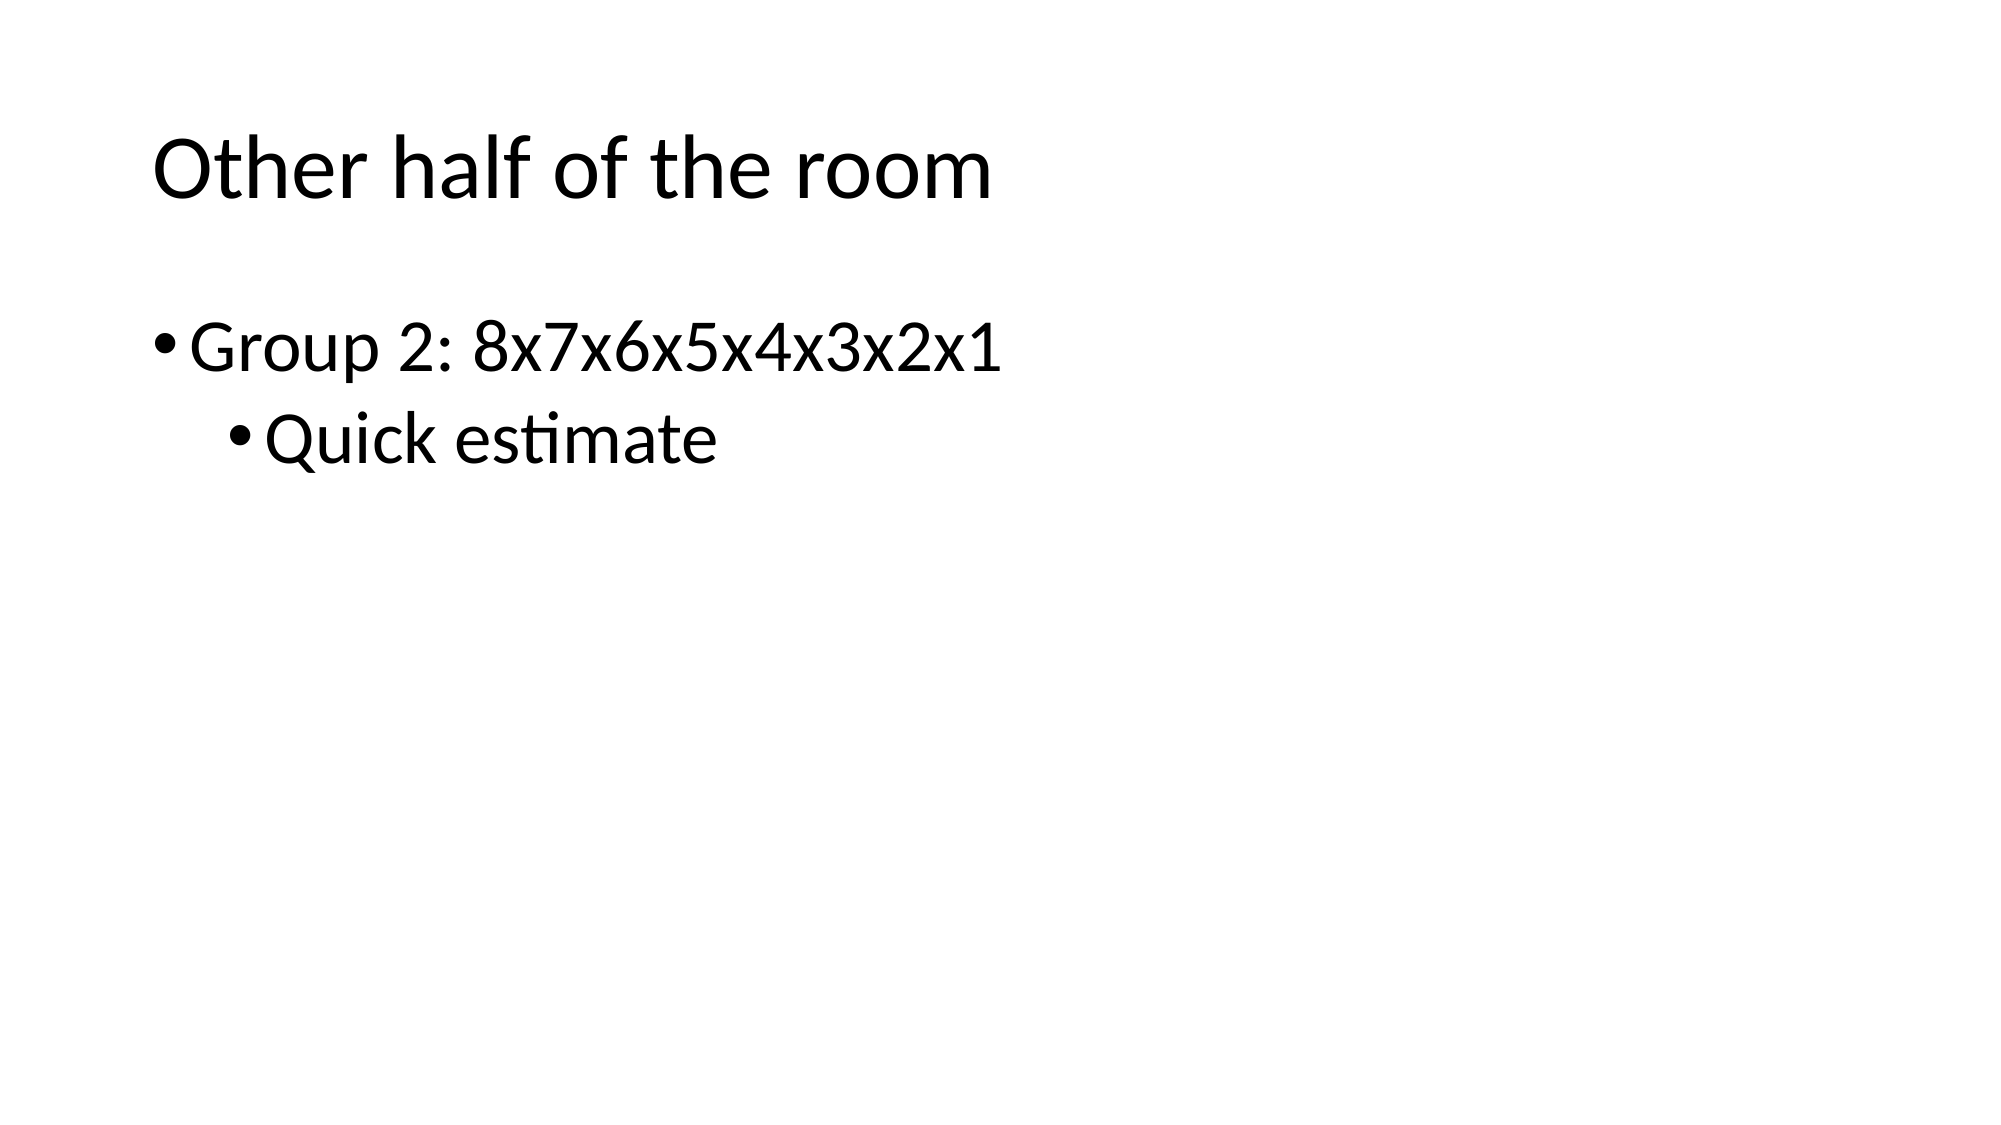

# Other half of the room
Group 2: 8x7x6x5x4x3x2x1
Quick estimate